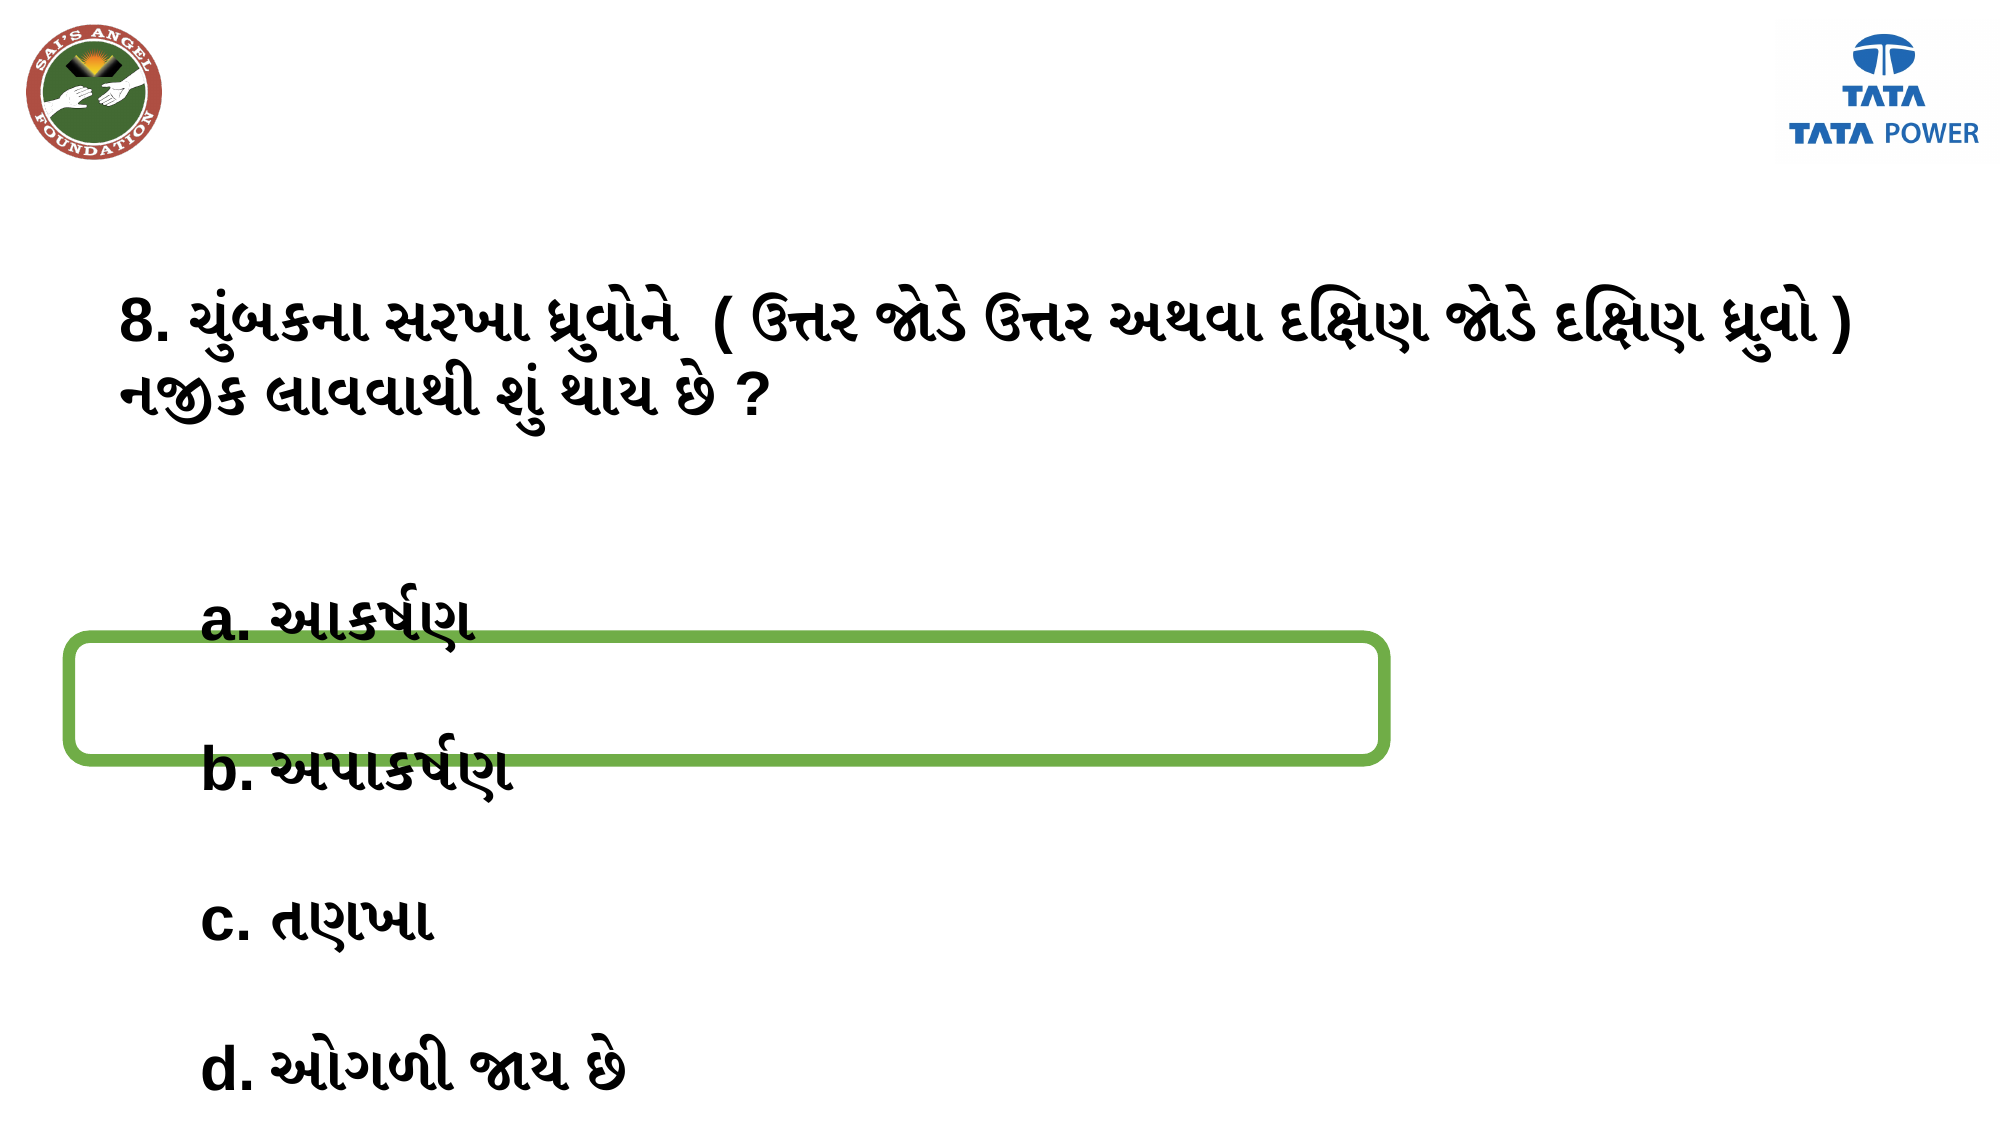

8. ચુંબકના સરખા ધ્રુવોને  ( ઉત્તર જોડે ઉત્તર અથવા દક્ષિણ જોડે દક્ષિણ ધ્રુવો ) નજીક લાવવાથી શું થાય છે ?
આકર્ષણ
અપાકર્ષણ
તણખા
ઓગળી જાય છે